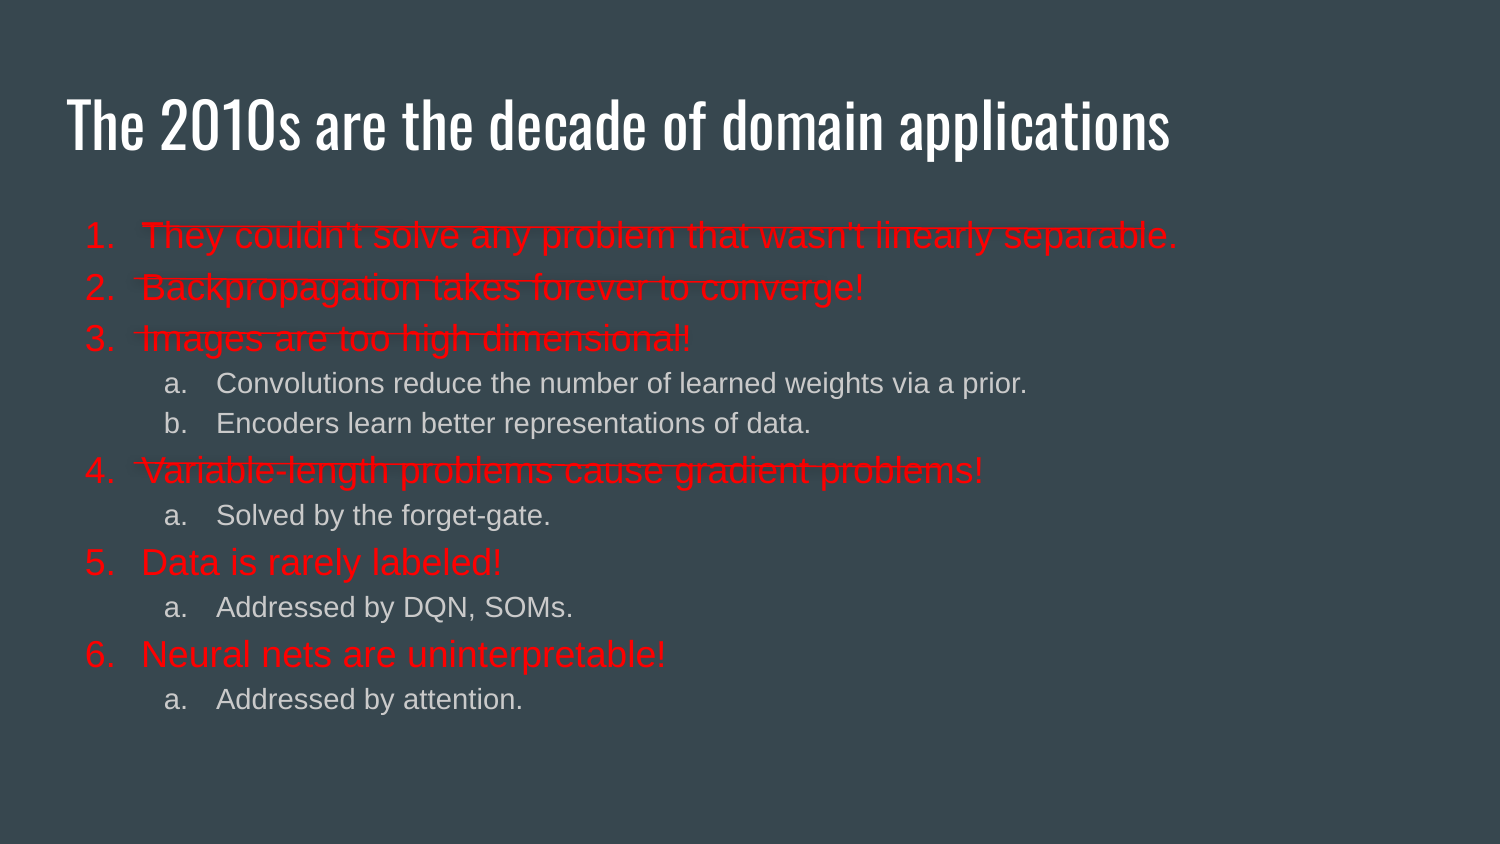

# The 2010s are the decade of domain applications
They couldn't solve any problem that wasn't linearly separable.
Backpropagation takes forever to converge!
Images are too high dimensional!
Convolutions reduce the number of learned weights via a prior.
Encoders learn better representations of data.
Variable-length problems cause gradient problems!
Solved by the forget-gate.
Data is rarely labeled!
Addressed by DQN, SOMs.
Neural nets are uninterpretable!
Addressed by attention.